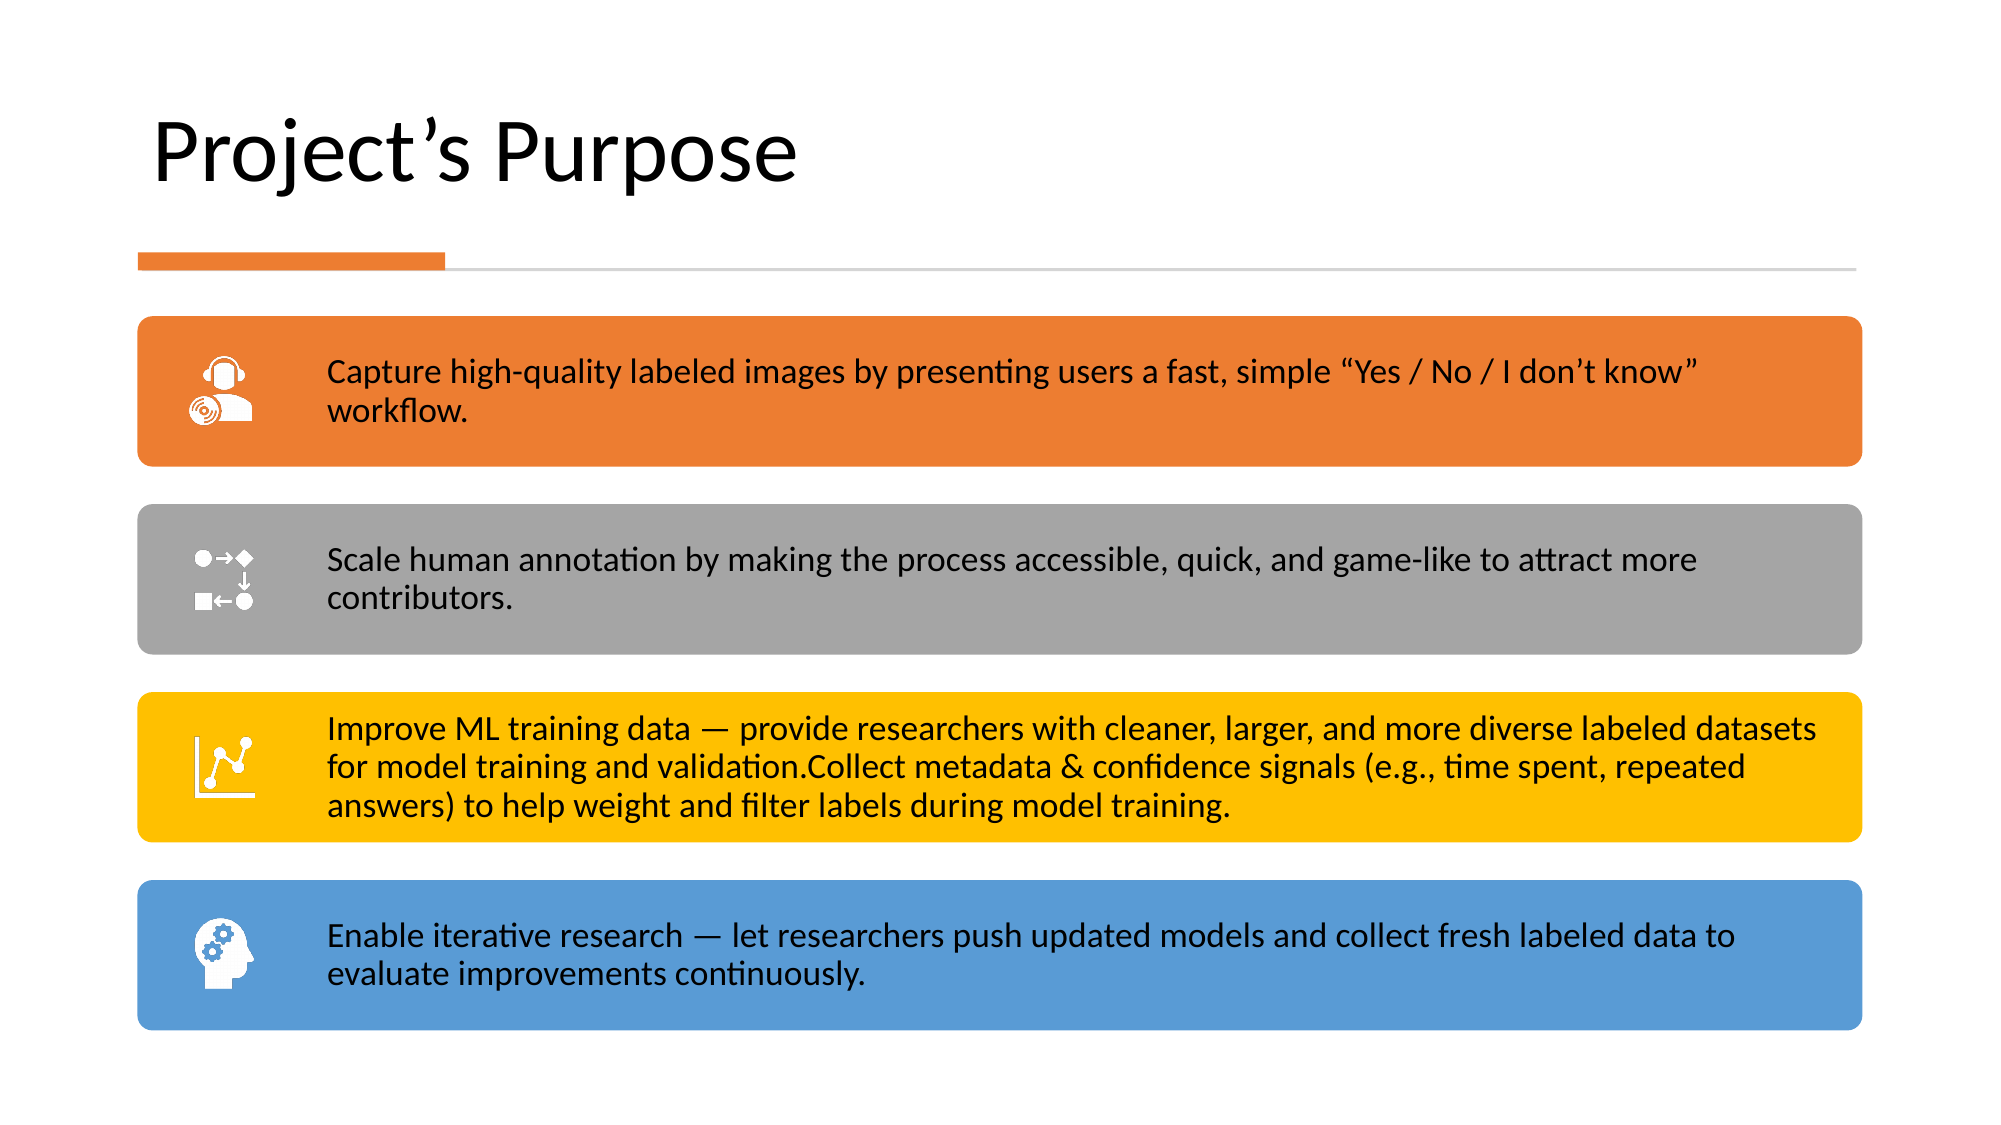

# Project’s Purpose

Capture high-quality labeled images by presenting users a fast, simple “Yes / No / I don’t know” workflow.

Scale human annotation by making the process accessible, quick, and game-like to attract more contributors.

Improve ML training data — provide researchers with cleaner, larger, and more diverse labeled datasets for model training and validation.Collect metadata & confidence signals (e.g., time spent, repeated answers) to help weight and filter labels during model training.

Enable iterative research — let researchers push updated models and collect fresh labeled data to evaluate improvements continuously.